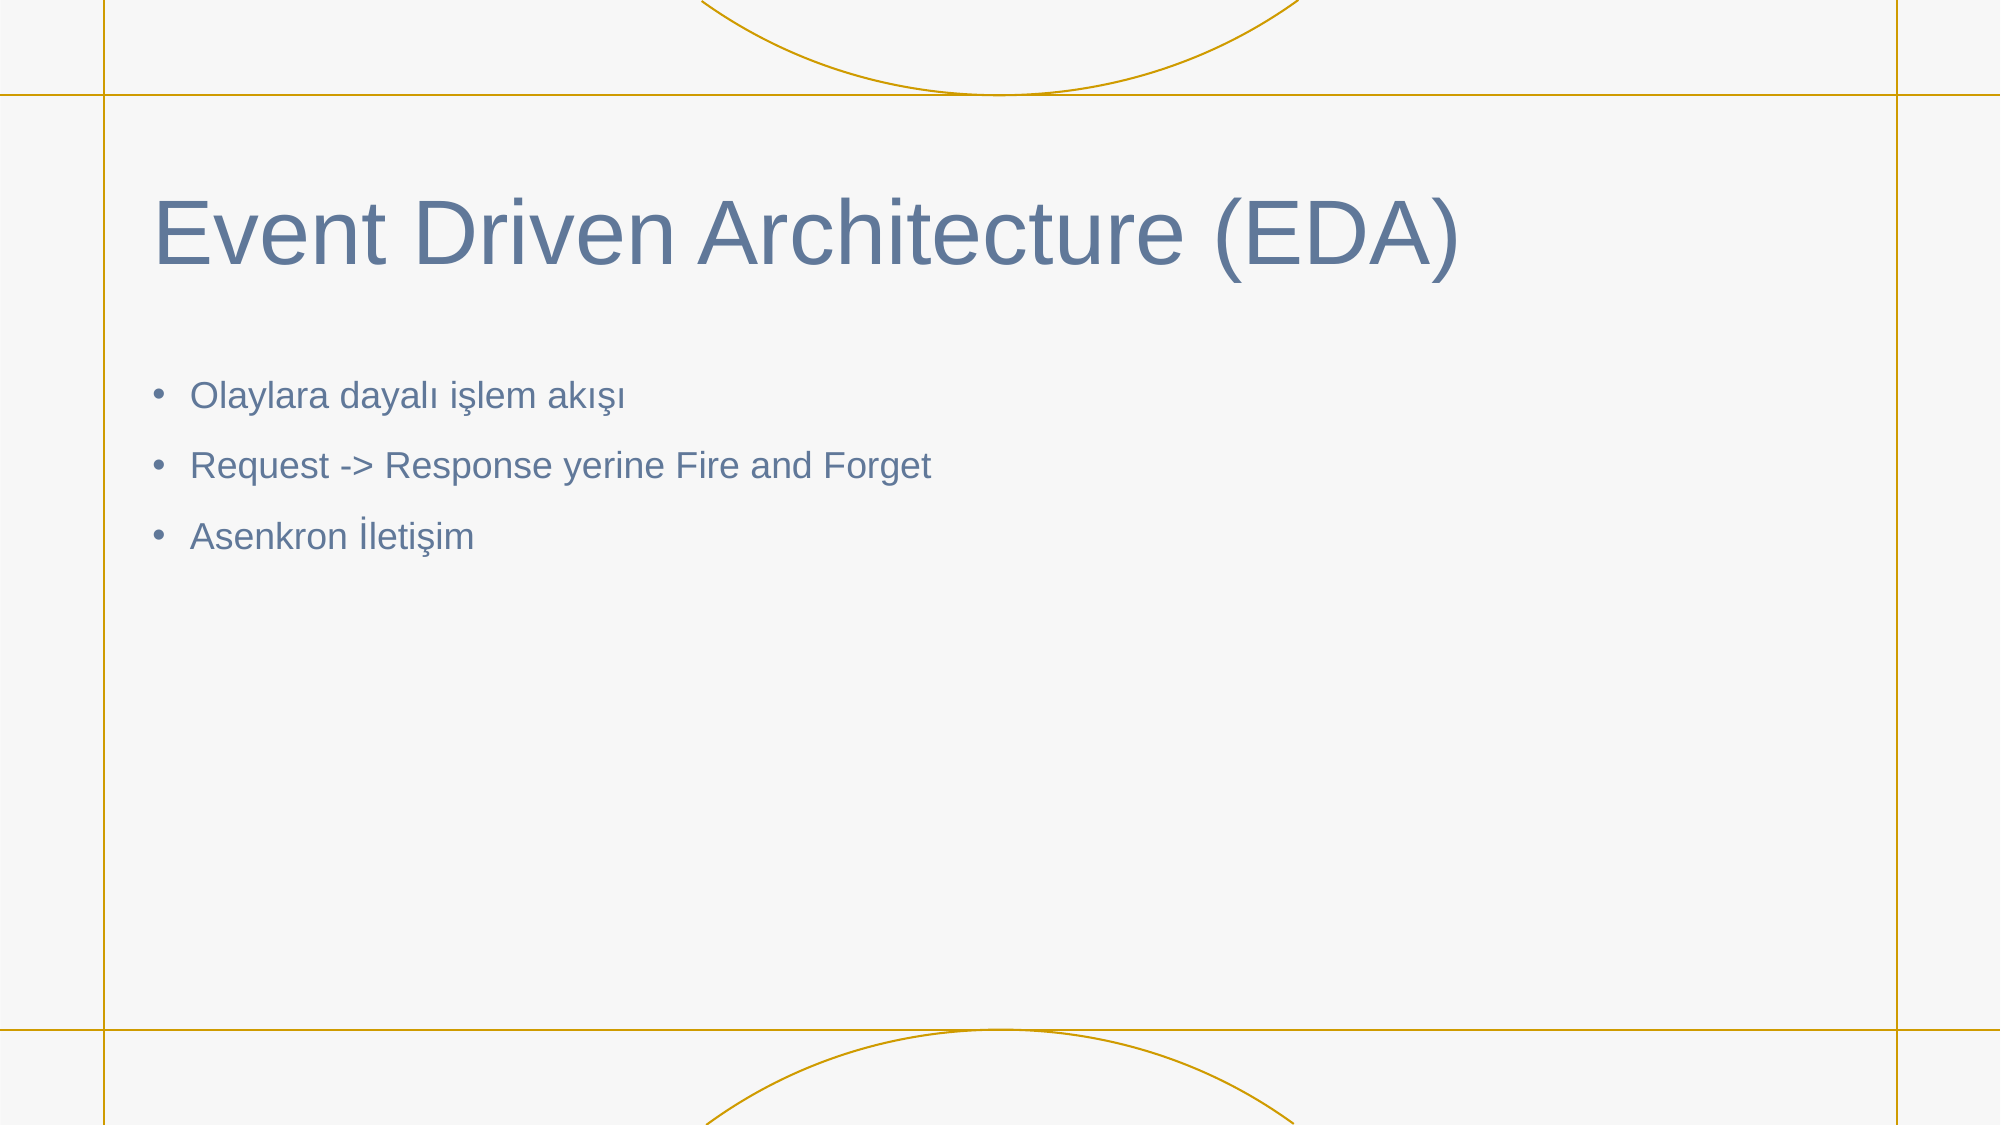

# Event Driven Architecture (EDA)
Olaylara dayalı işlem akışı
Request -> Response yerine Fire and Forget
Asenkron İletişim